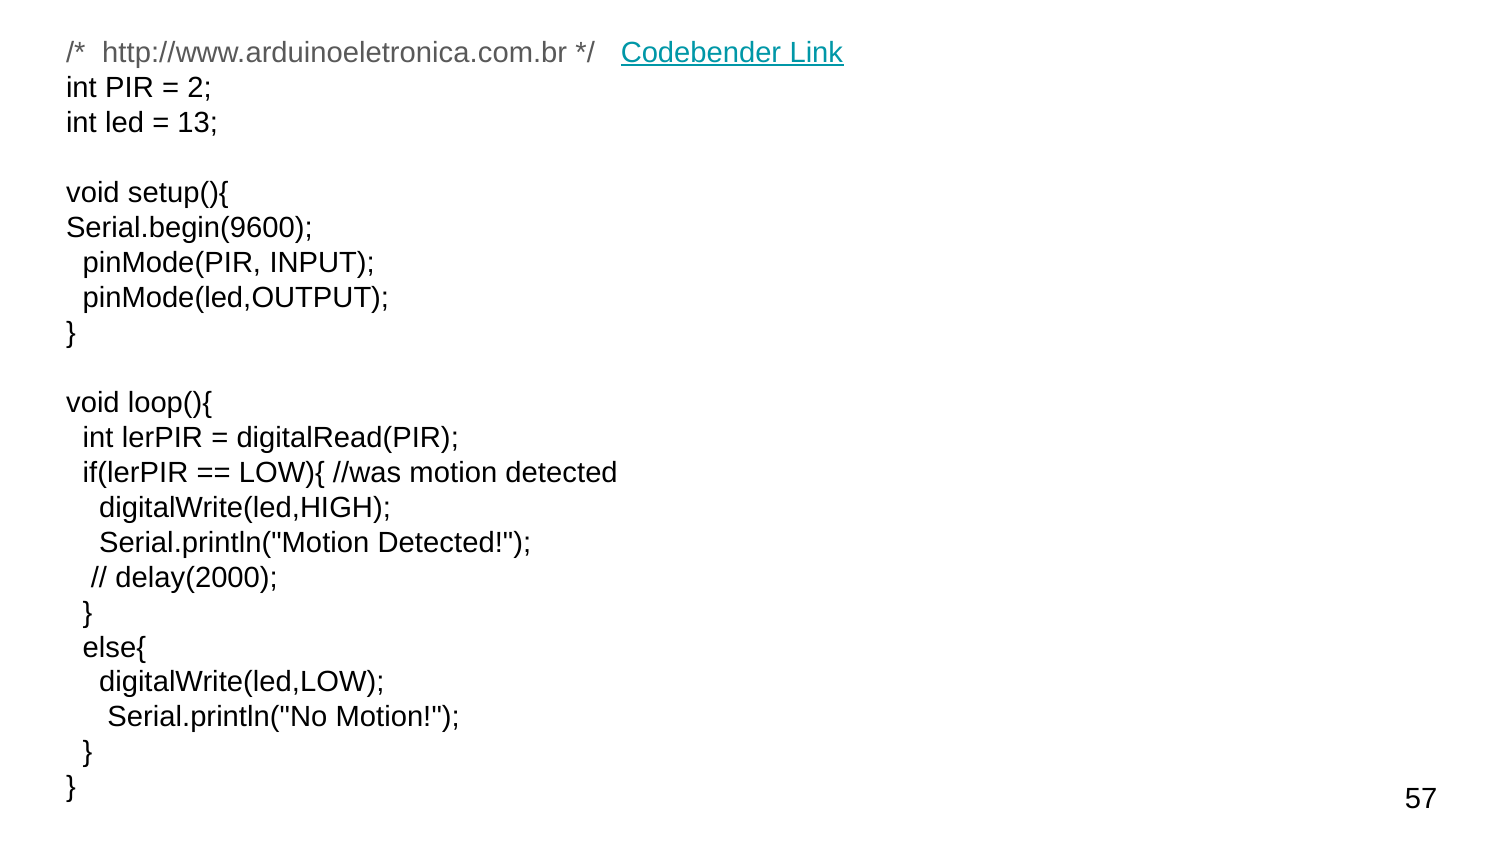

/*  http://www.arduinoeletronica.com.br */   Codebender Link
int PIR = 2;
int led = 13;

void setup(){
Serial.begin(9600);
  pinMode(PIR, INPUT);
  pinMode(led,OUTPUT);
}

void loop(){
  int lerPIR = digitalRead(PIR);
  if(lerPIR == LOW){ //was motion detected
    digitalWrite(led,HIGH);
    Serial.println("Motion Detected!");
   // delay(2000);
  }
  else{
    digitalWrite(led,LOW);
     Serial.println("No Motion!");
  }
}

57